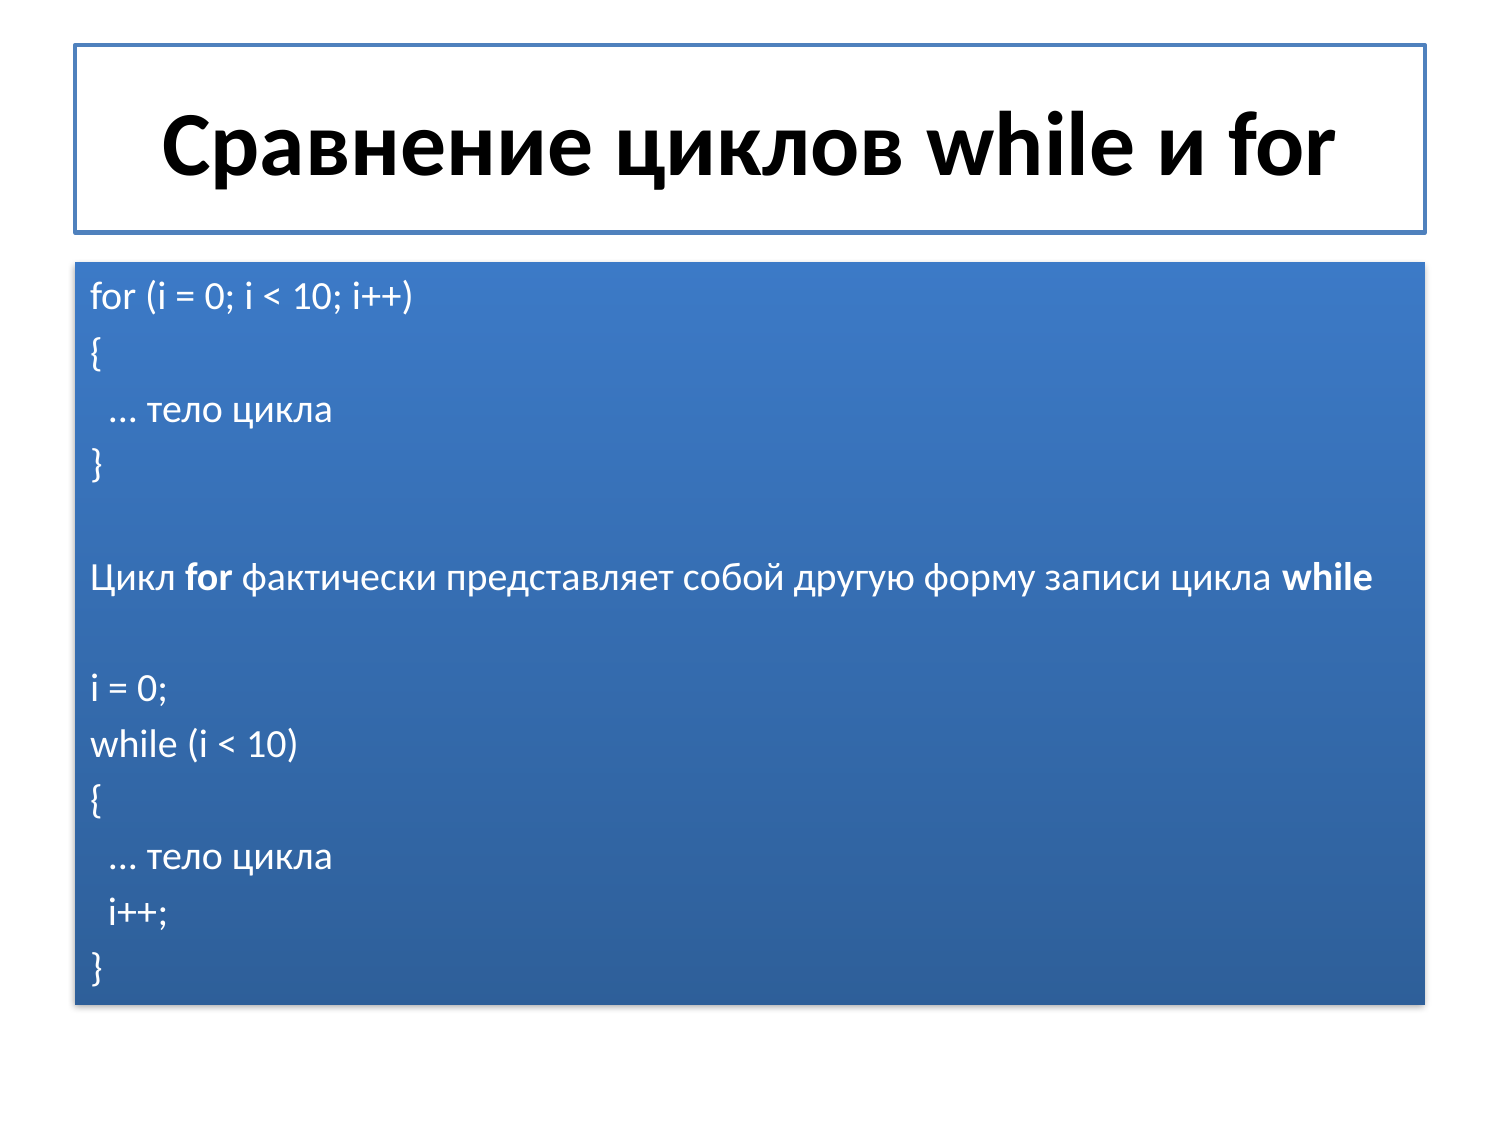

# Сравнение циклов while и for
for (i = 0; i < 10; i++)
{
  ... тело цикла
}

Цикл for фактически представляет собой другую форму записи цикла while

i = 0;
while (i < 10)
{
  ... тело цикла
  i++;
}